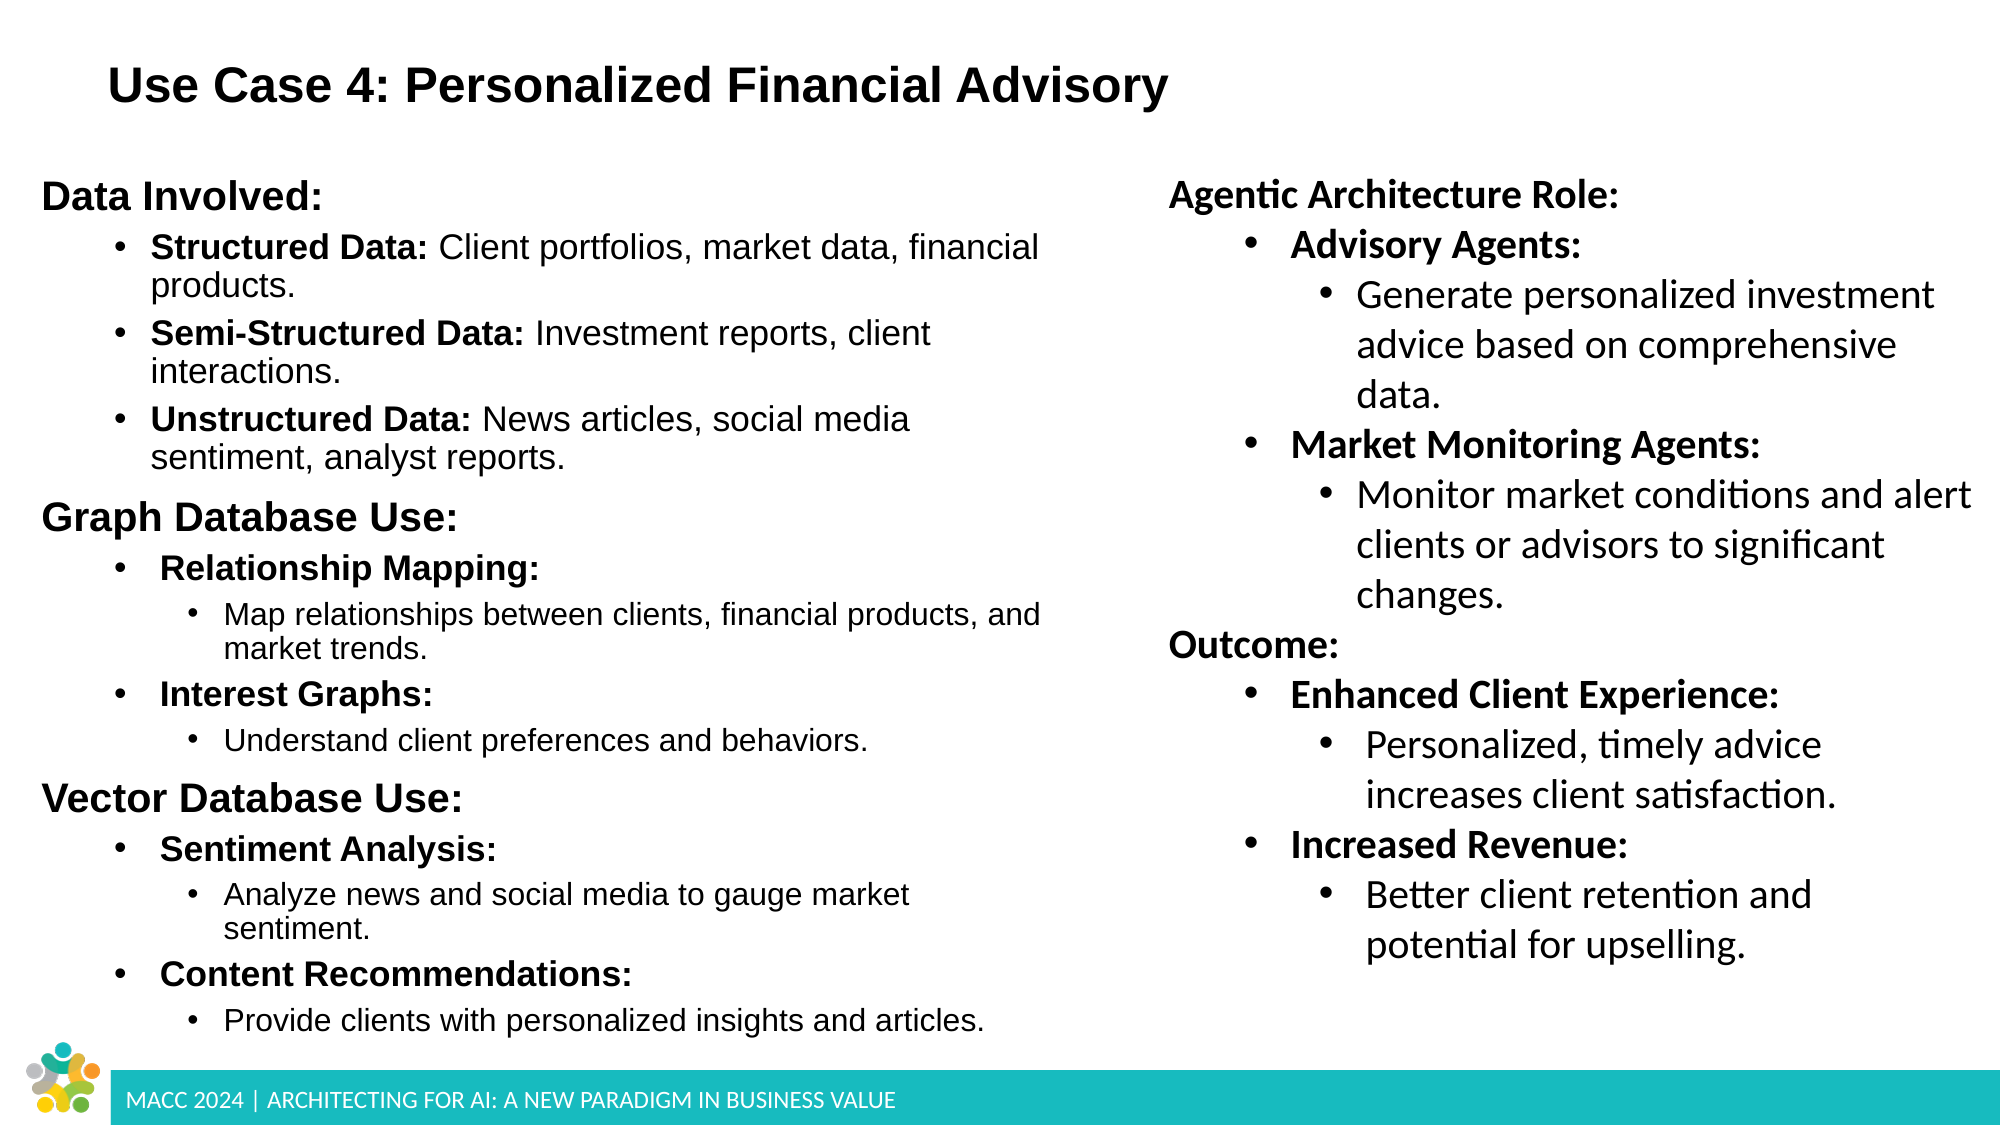

# Use Case 4: Personalized Financial Advisory
Agentic Architecture Role:
Advisory Agents:
Generate personalized investment advice based on comprehensive data.
Market Monitoring Agents:
Monitor market conditions and alert clients or advisors to significant changes.
Outcome:
Enhanced Client Experience:
Personalized, timely advice increases client satisfaction.
Increased Revenue:
Better client retention and potential for upselling.
Data Involved:
Structured Data: Client portfolios, market data, financial products.
Semi-Structured Data: Investment reports, client interactions.
Unstructured Data: News articles, social media sentiment, analyst reports.
Graph Database Use:
Relationship Mapping:
Map relationships between clients, financial products, and market trends.
Interest Graphs:
Understand client preferences and behaviors.
Vector Database Use:
Sentiment Analysis:
Analyze news and social media to gauge market sentiment.
Content Recommendations:
Provide clients with personalized insights and articles.